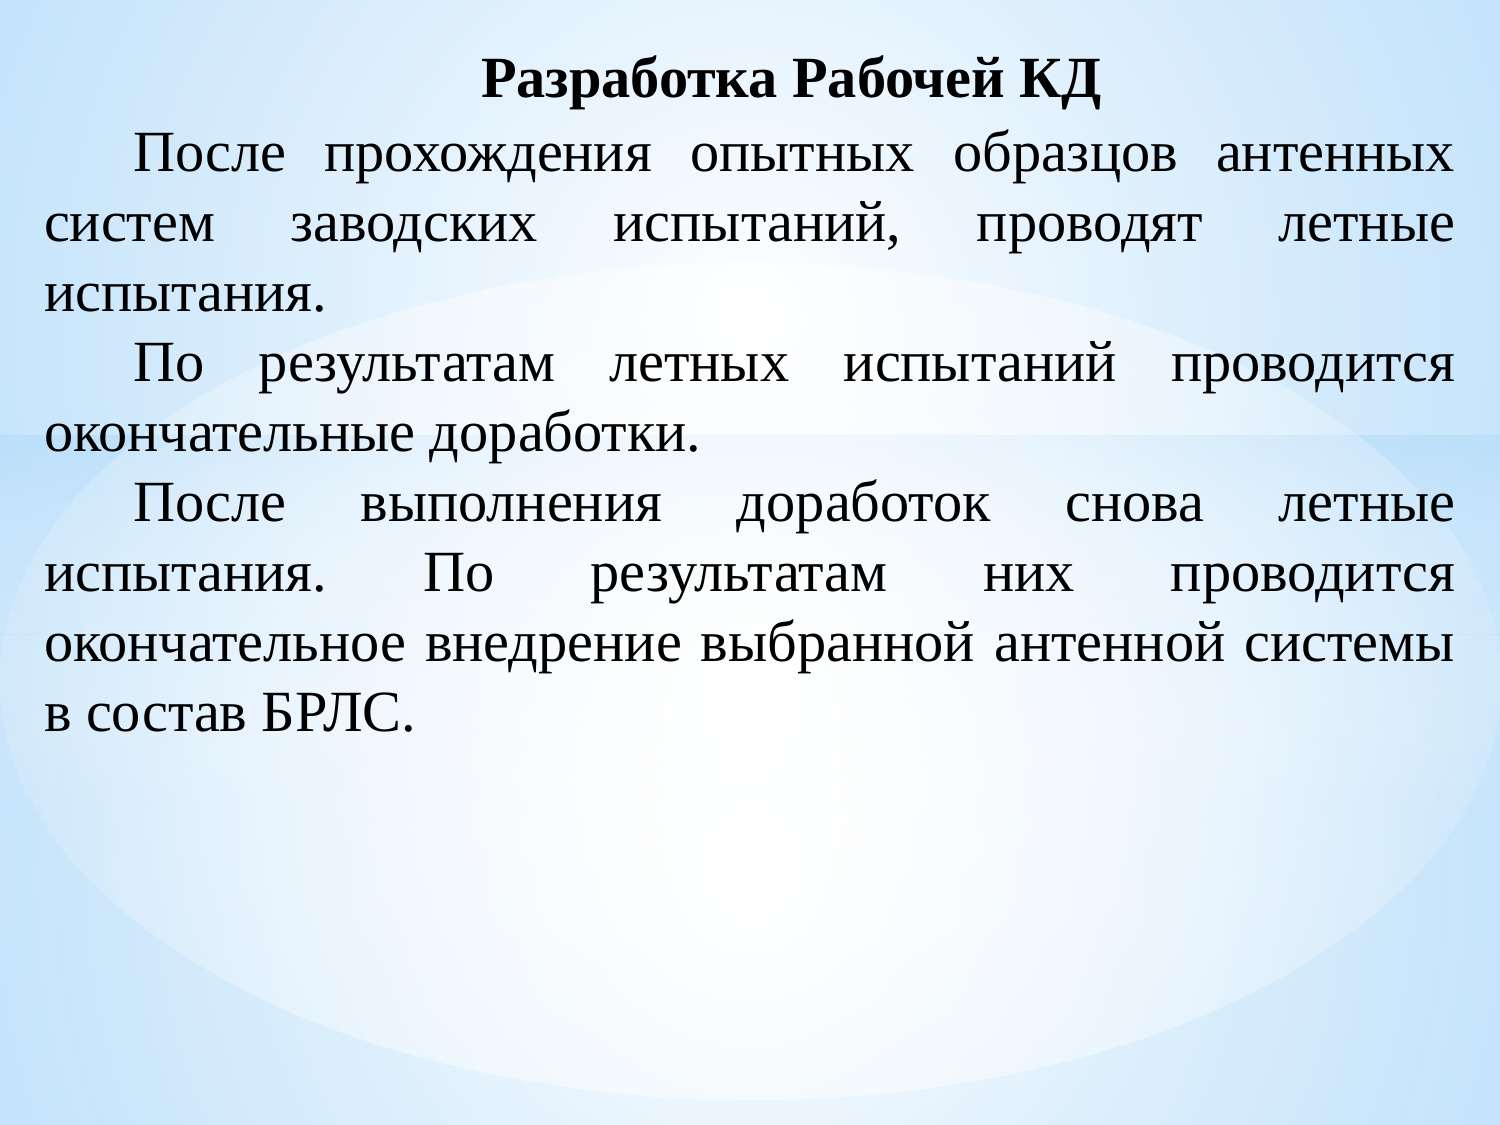

Разработка Рабочей КД
После прохождения опытных образцов антенных систем заводских испытаний, проводят летные испытания.
По результатам летных испытаний проводится окончательные доработки.
После выполнения доработок снова летные испытания. По результатам них проводится окончательное внедрение выбранной антенной системы в состав БРЛС.